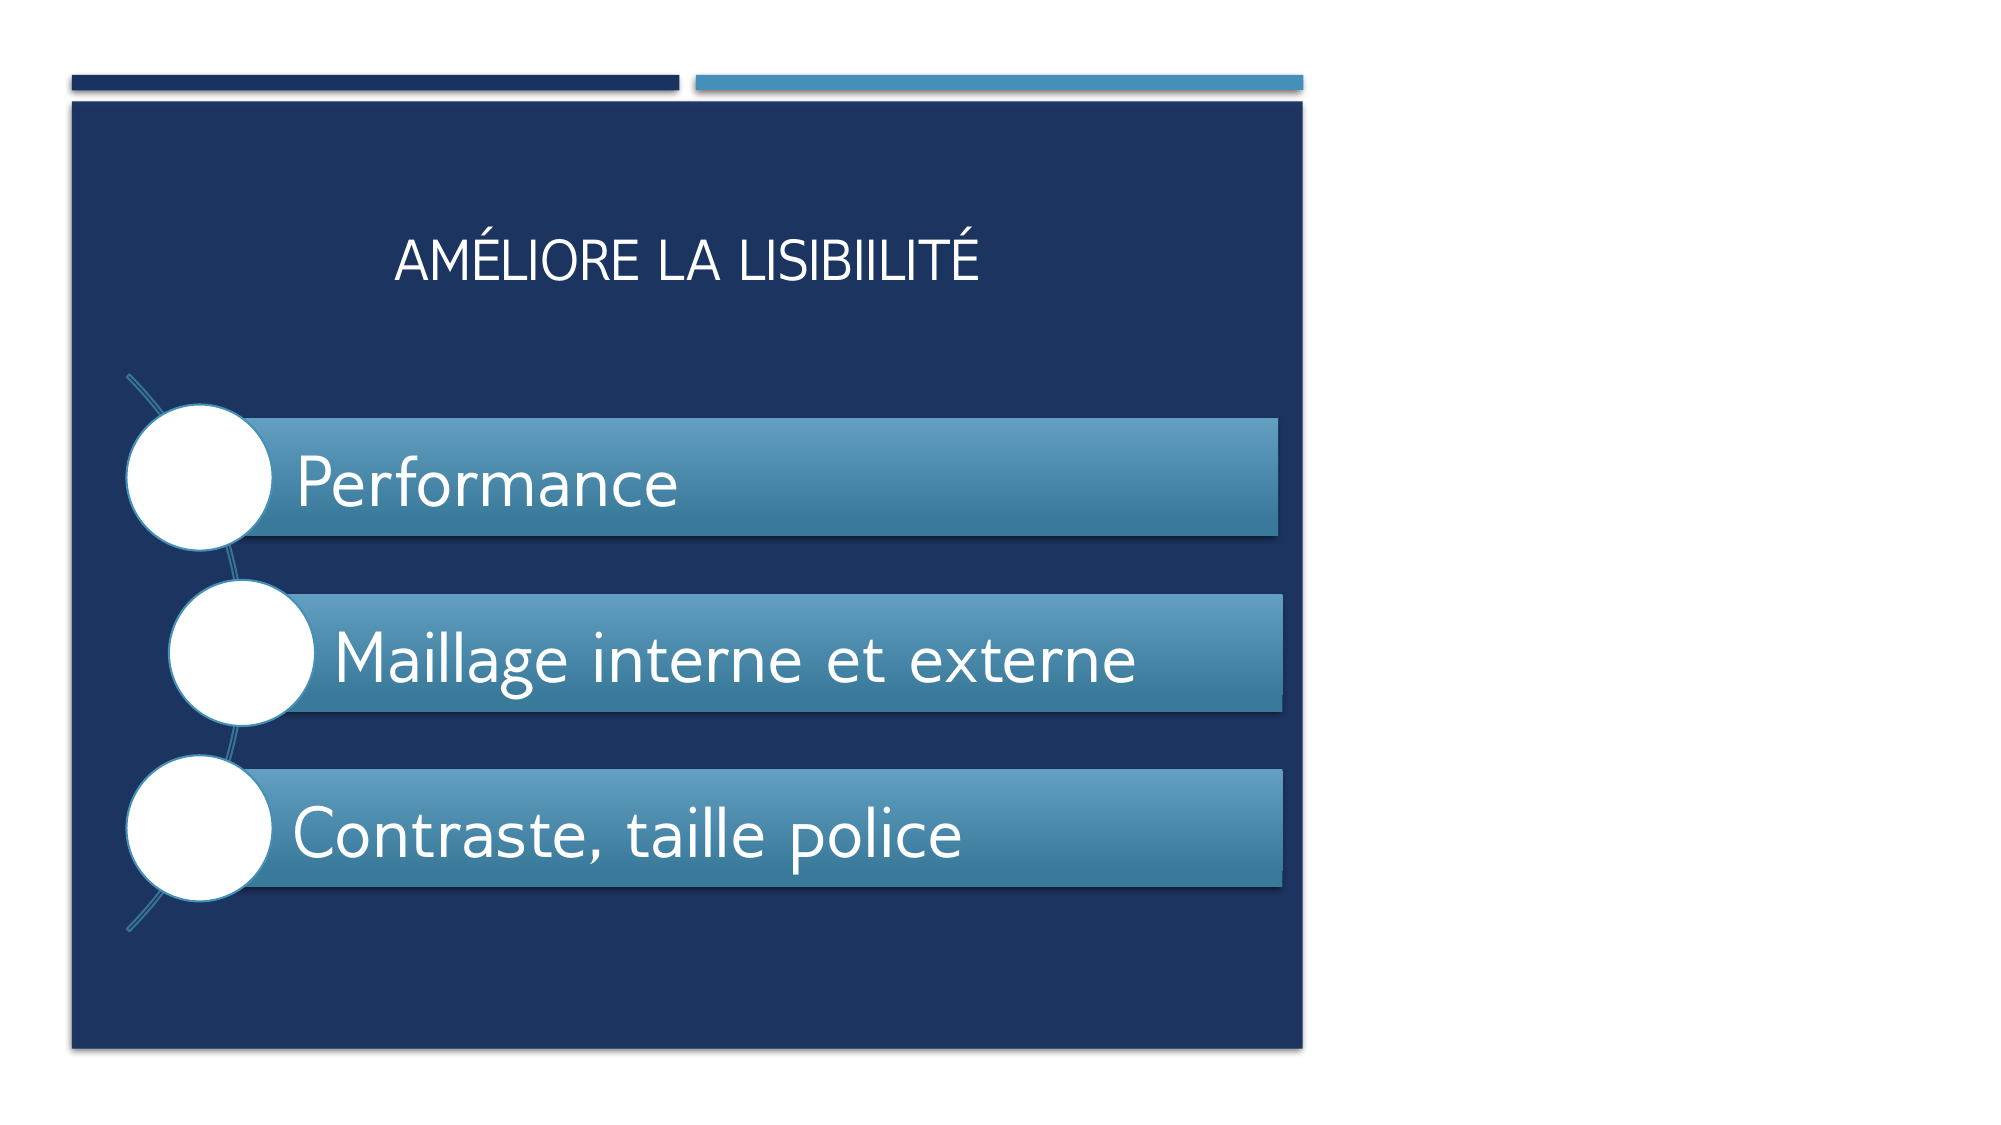

# Améliore la lisibiilité
Performance
Maillage interne et externe
Contraste, taille police